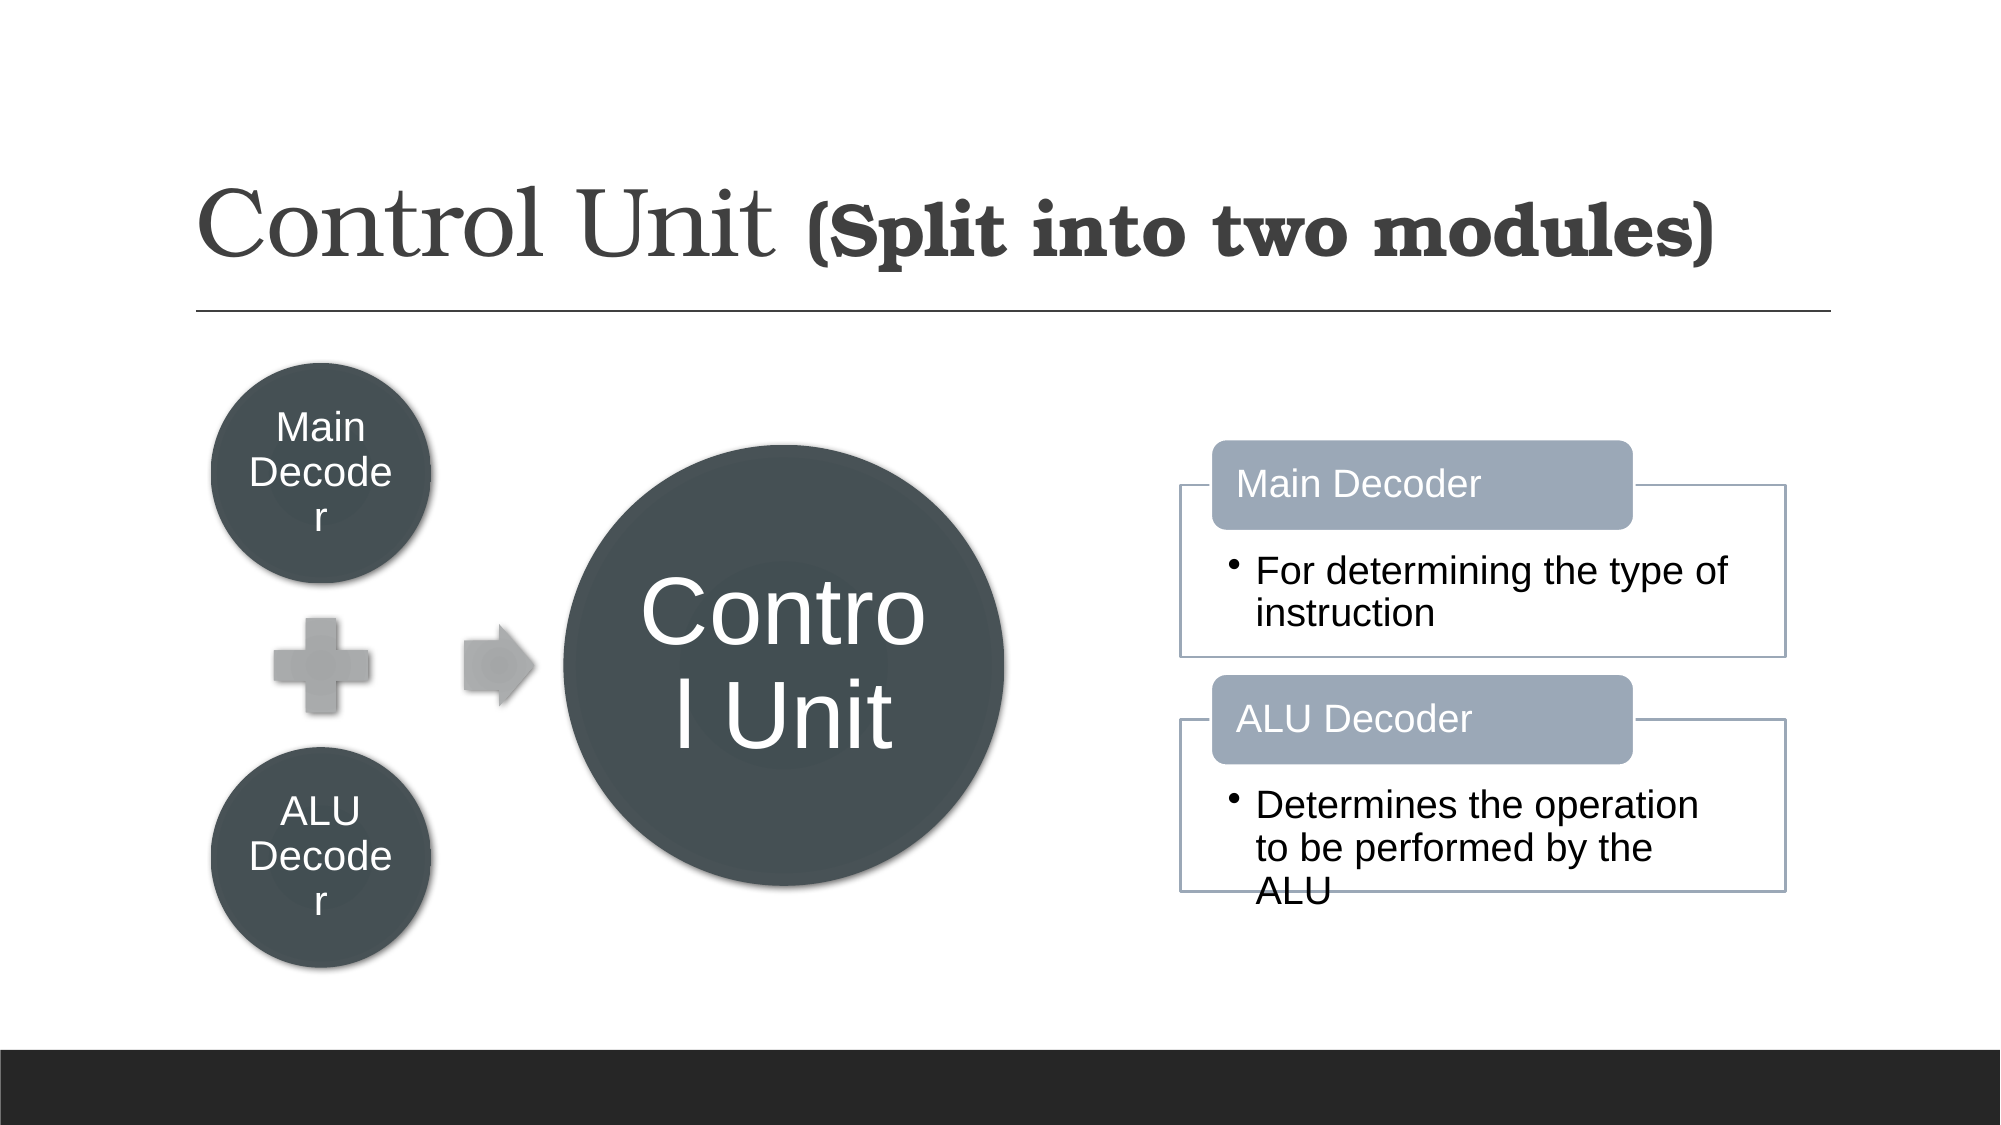

# Control Unit (Split into two modules)
Main Decoder

ALU Decoder

Control Unit
For determining the type of instruction
Main Decoder
Determines the operation to be performed by the ALU
ALU Decoder